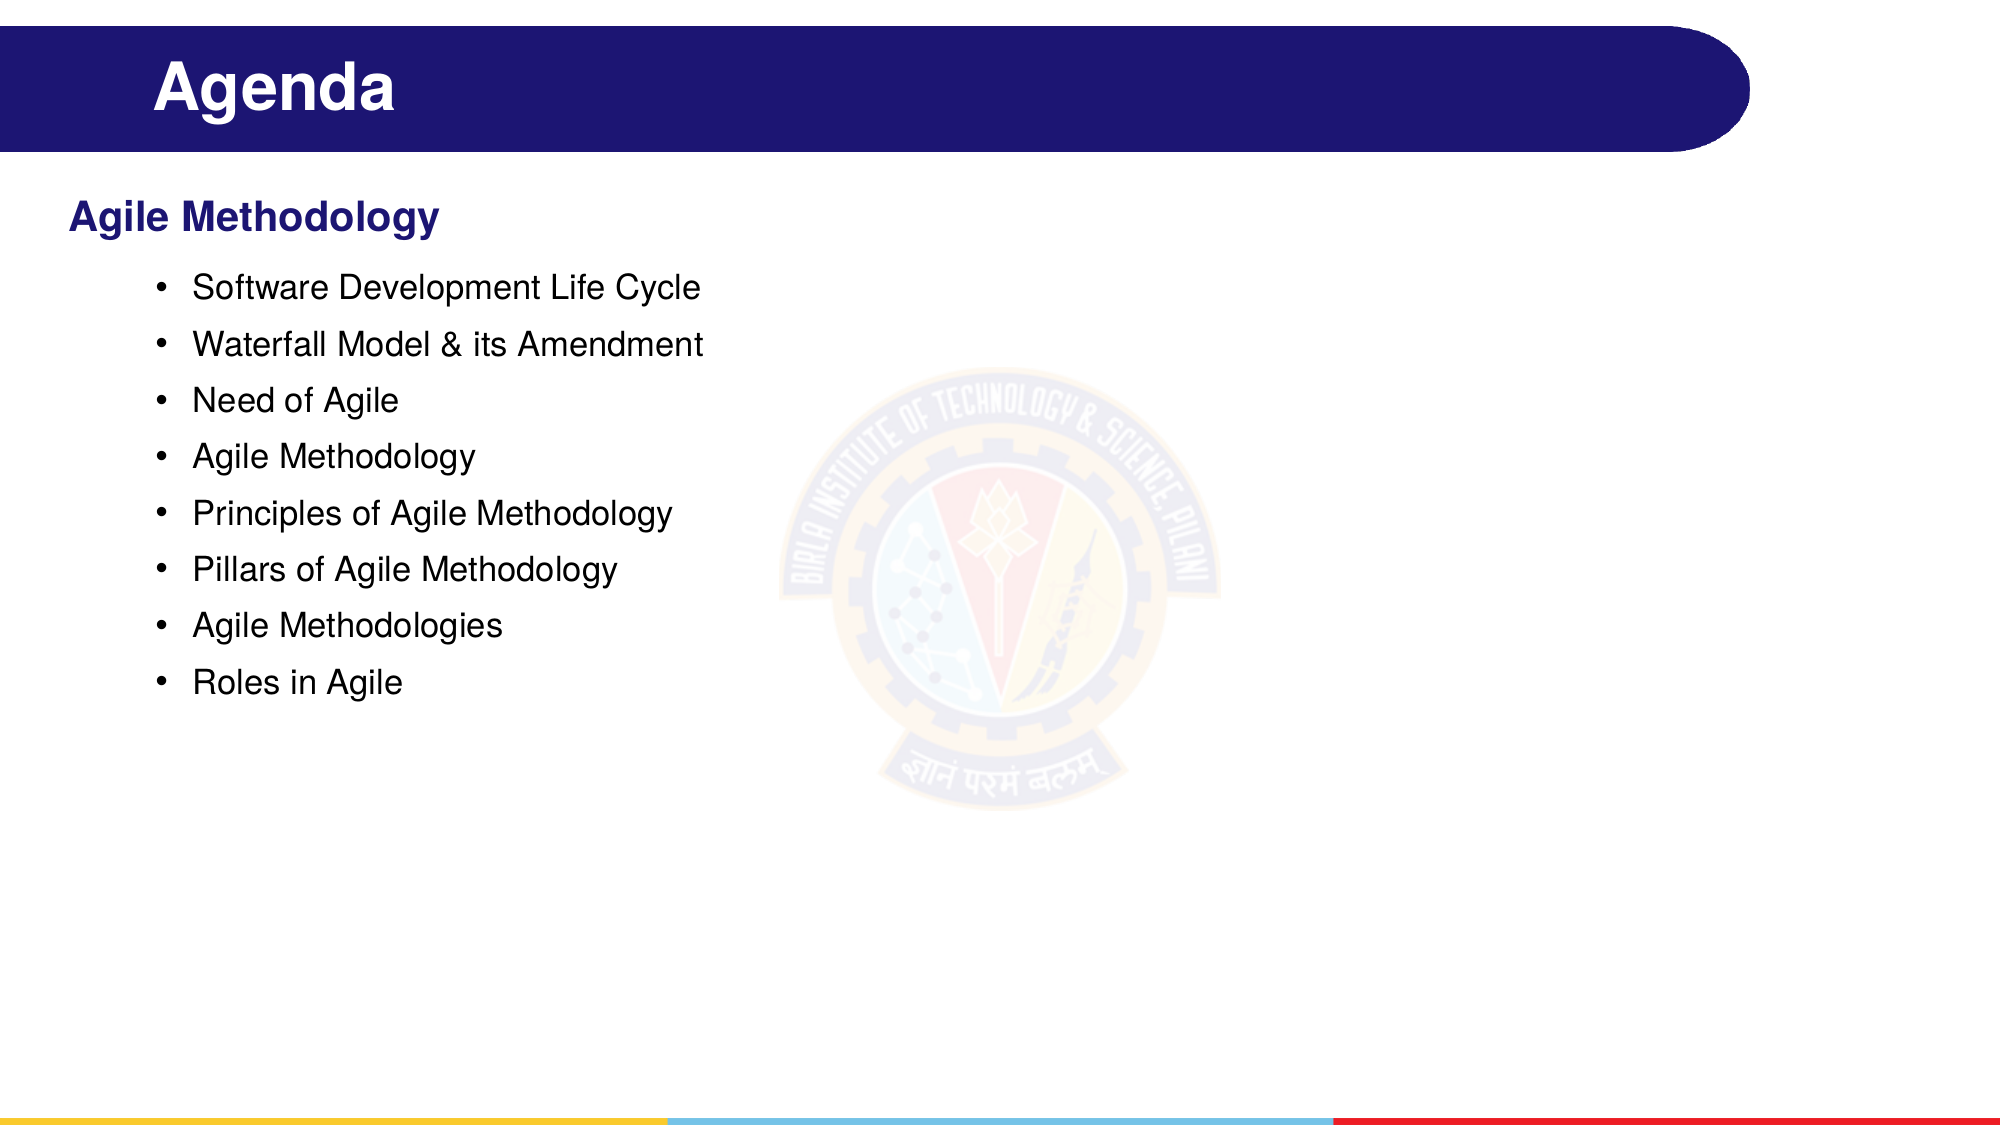

# Agenda
Agile Methodology
Software Development Life Cycle
Waterfall Model & its Amendment
Need of Agile
Agile Methodology
Principles of Agile Methodology
Pillars of Agile Methodology
Agile Methodologies
Roles in Agile